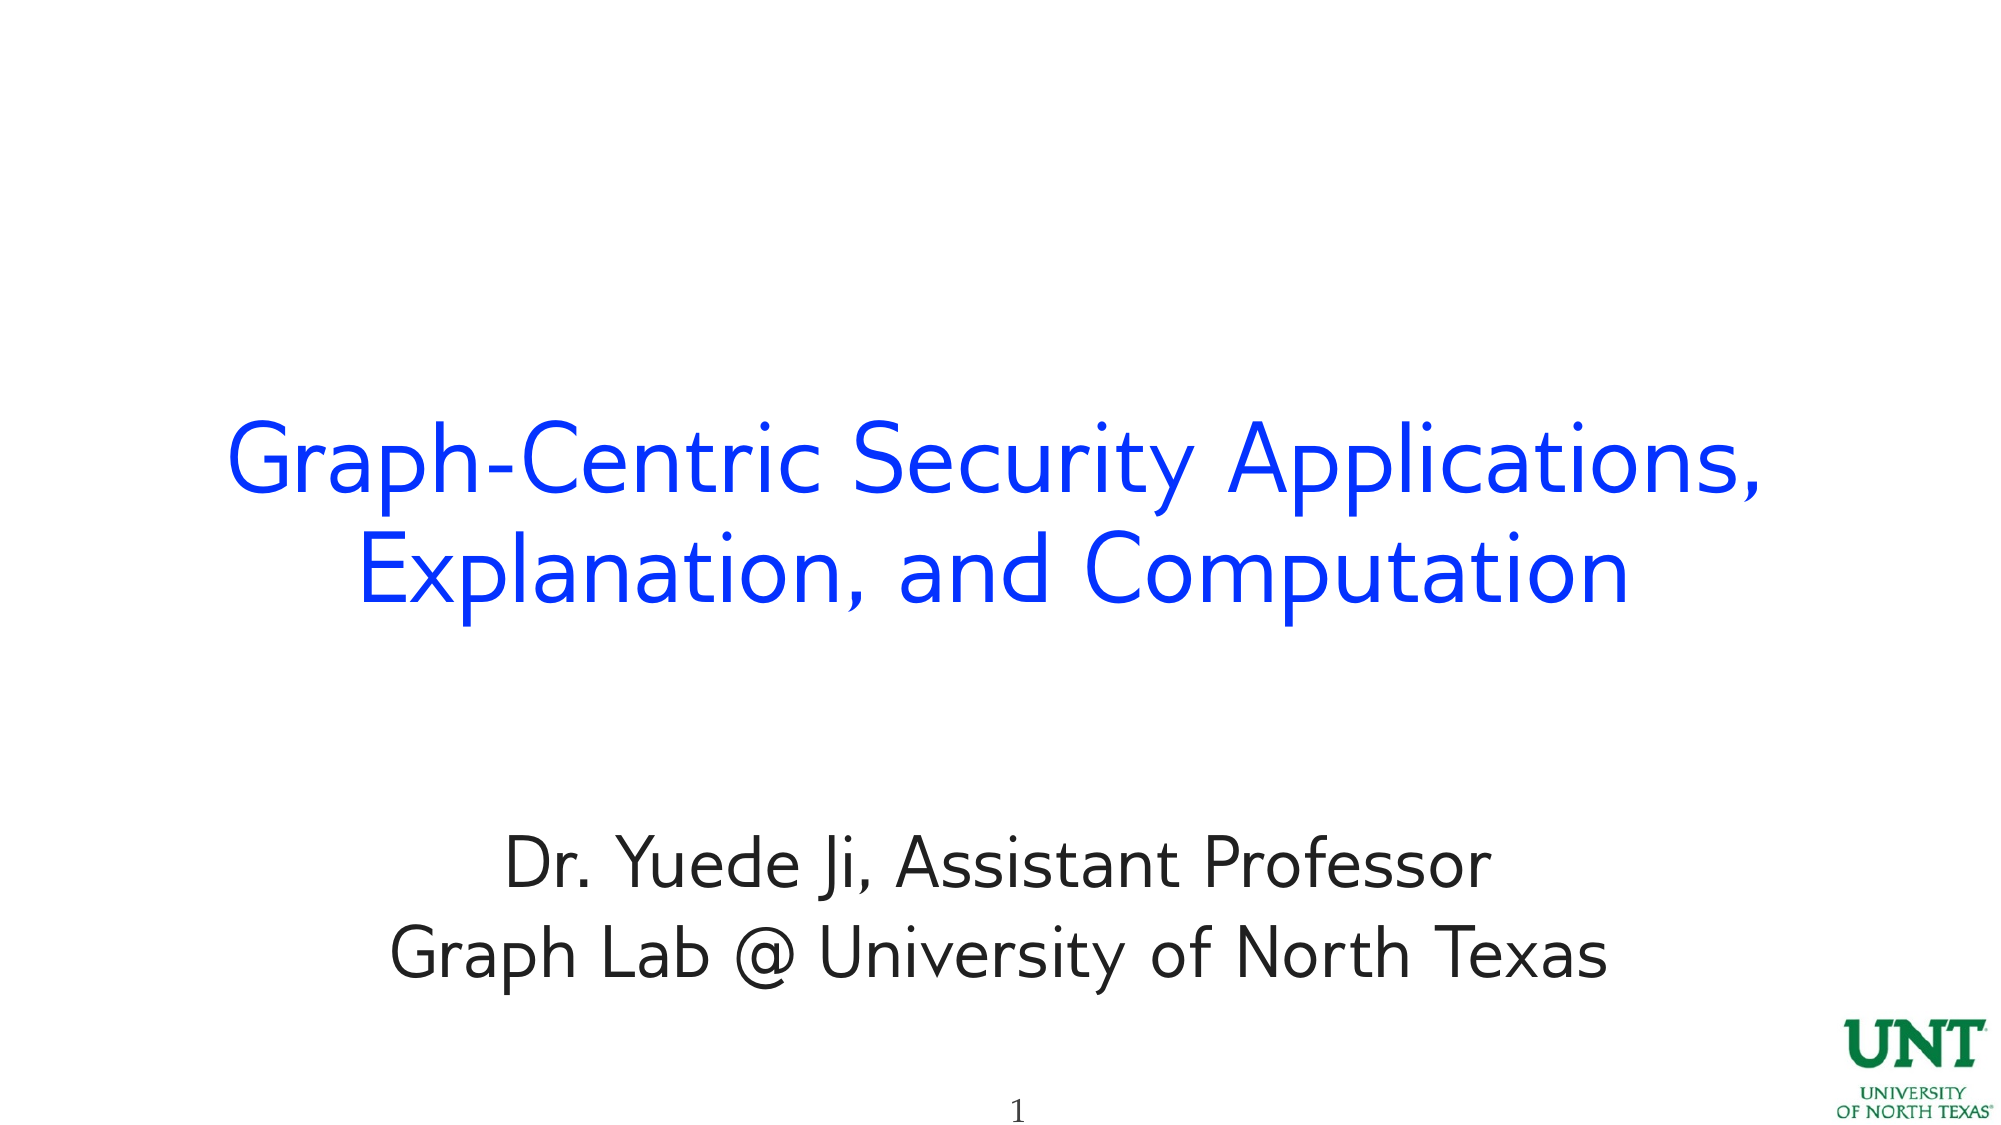

# Graph-Centric Security Applications, Explanation, and Computation
Dr. Yuede Ji, Assistant Professor
Graph Lab @ University of North Texas
1